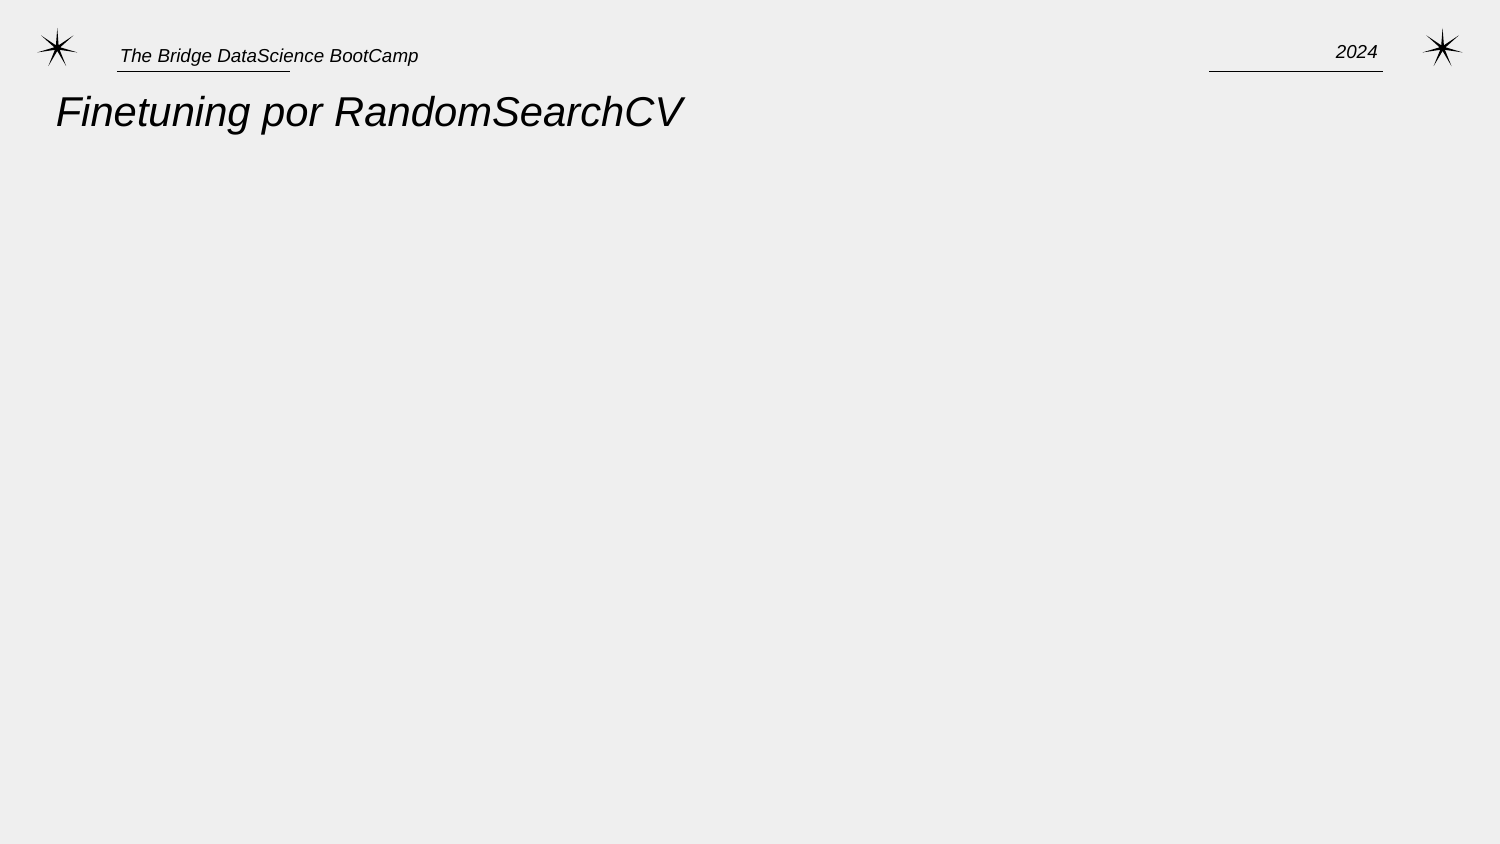

2024
The Bridge DataScience BootCamp
Finetuning por RandomSearchCV